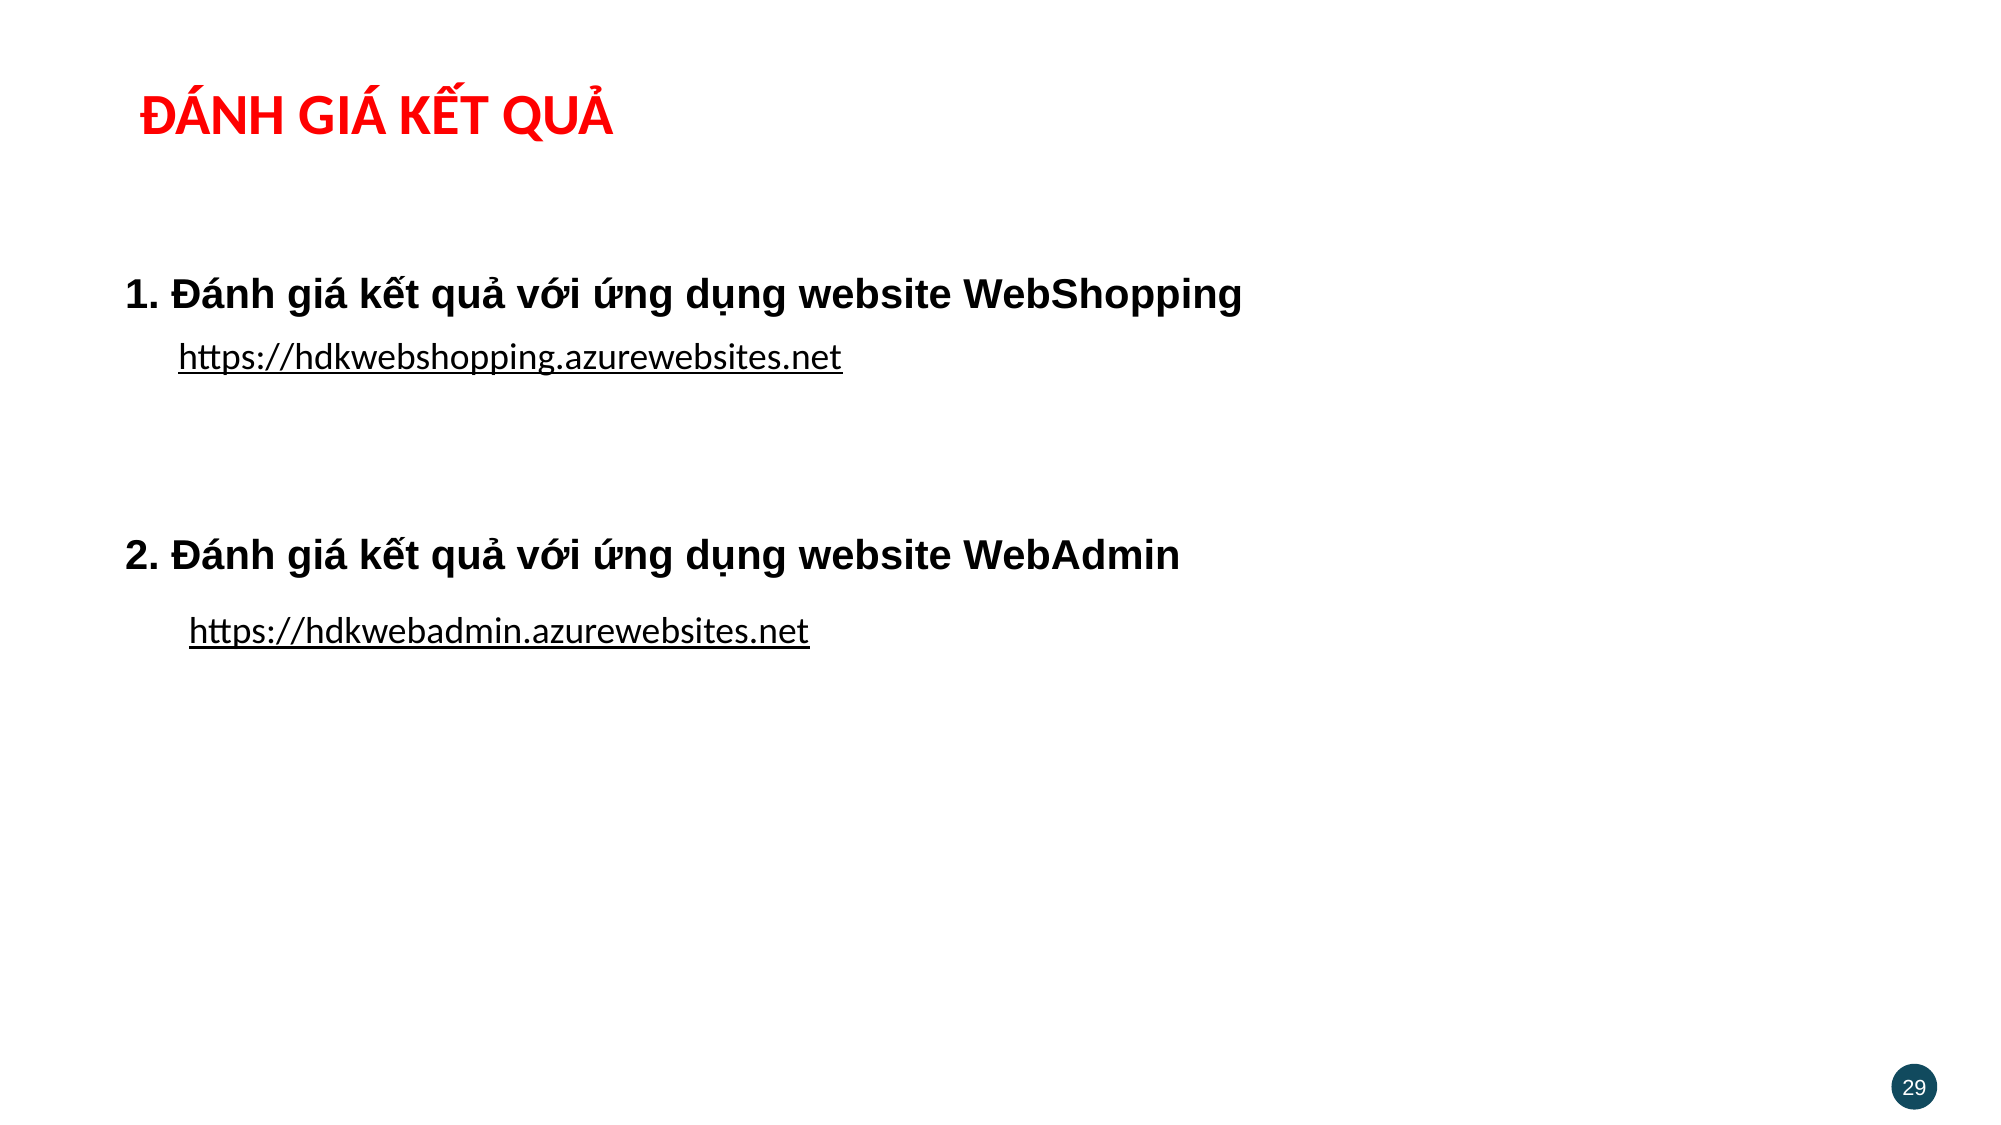

ĐÁNH GIÁ KẾT QUẢ
1. Đánh giá kết quả với ứng dụng website WebShopping
https://hdkwebshopping.azurewebsites.net
2. Đánh giá kết quả với ứng dụng website WebAdmin
https://hdkwebadmin.azurewebsites.net

29